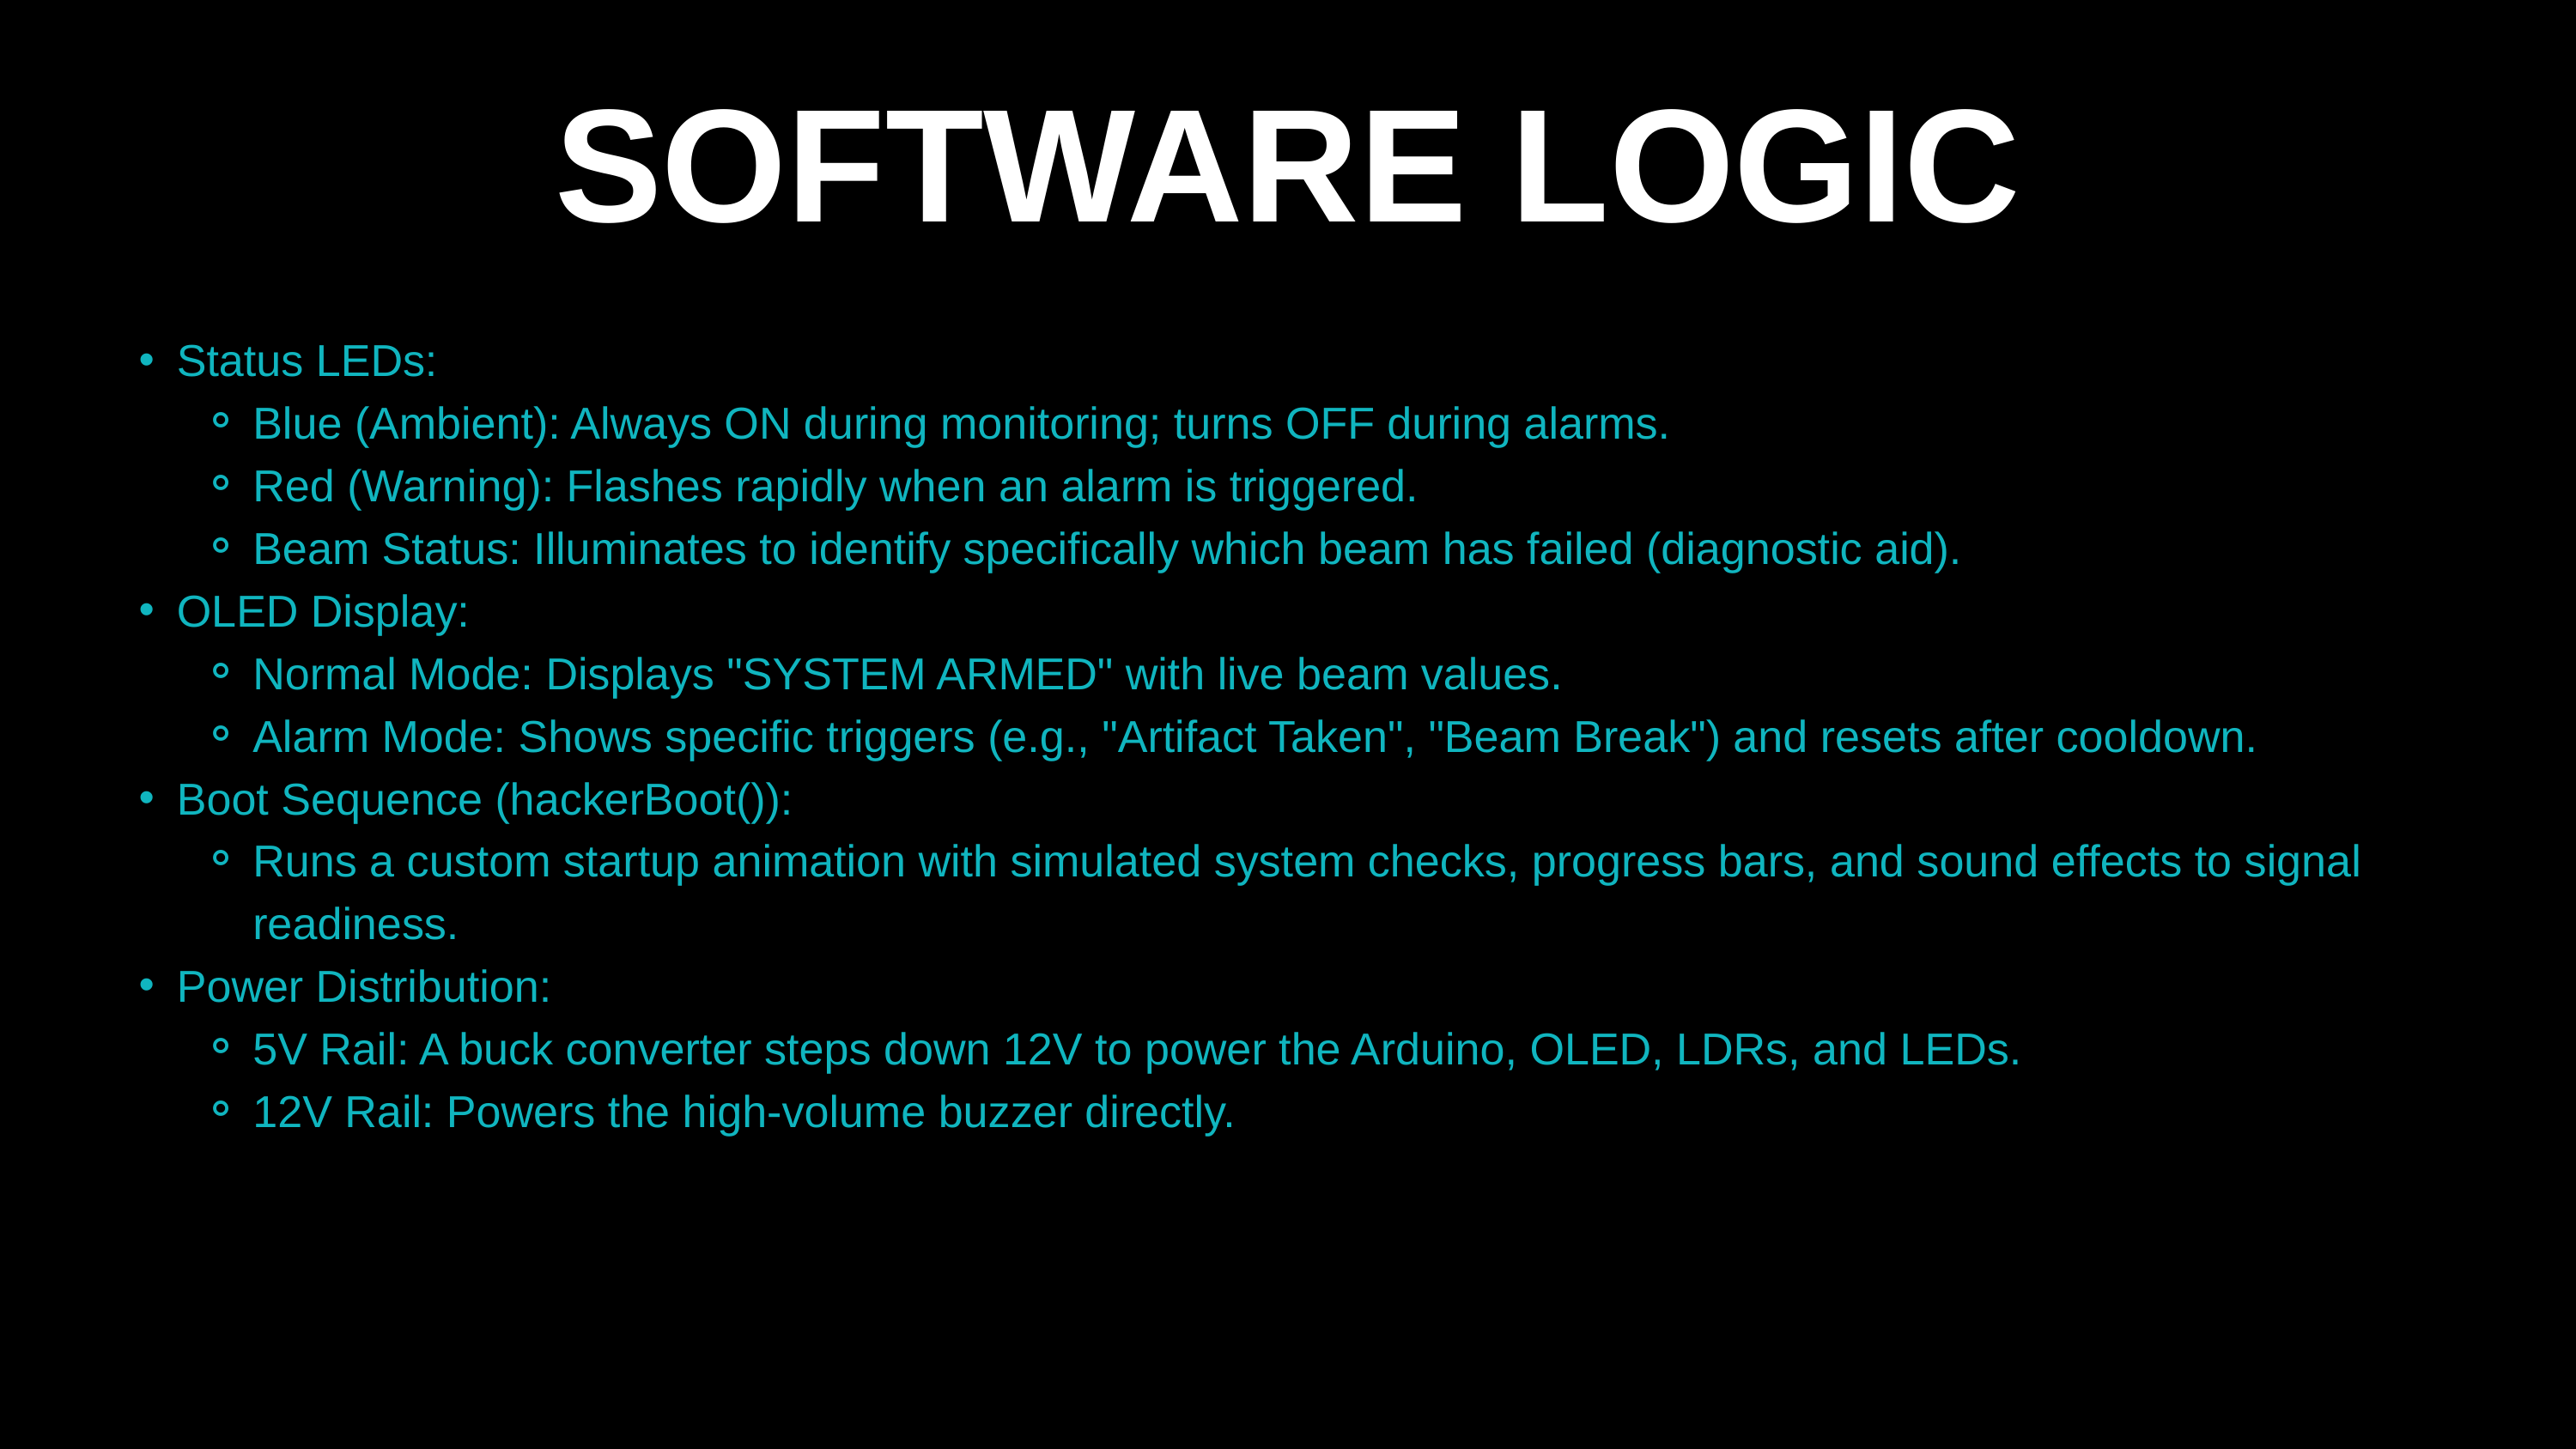

SOFTWARE LOGIC

Status LEDs:
Blue (Ambient): Always ON during monitoring; turns OFF during alarms.
Red (Warning): Flashes rapidly when an alarm is triggered.
Beam Status: Illuminates to identify specifically which beam has failed (diagnostic aid).
OLED Display:
Normal Mode: Displays "SYSTEM ARMED" with live beam values.
Alarm Mode: Shows specific triggers (e.g., "Artifact Taken", "Beam Break") and resets after cooldown.
Boot Sequence (hackerBoot()):
Runs a custom startup animation with simulated system checks, progress bars, and sound effects to signal readiness.
Power Distribution:
5V Rail: A buck converter steps down 12V to power the Arduino, OLED, LDRs, and LEDs.
12V Rail: Powers the high-volume buzzer directly.